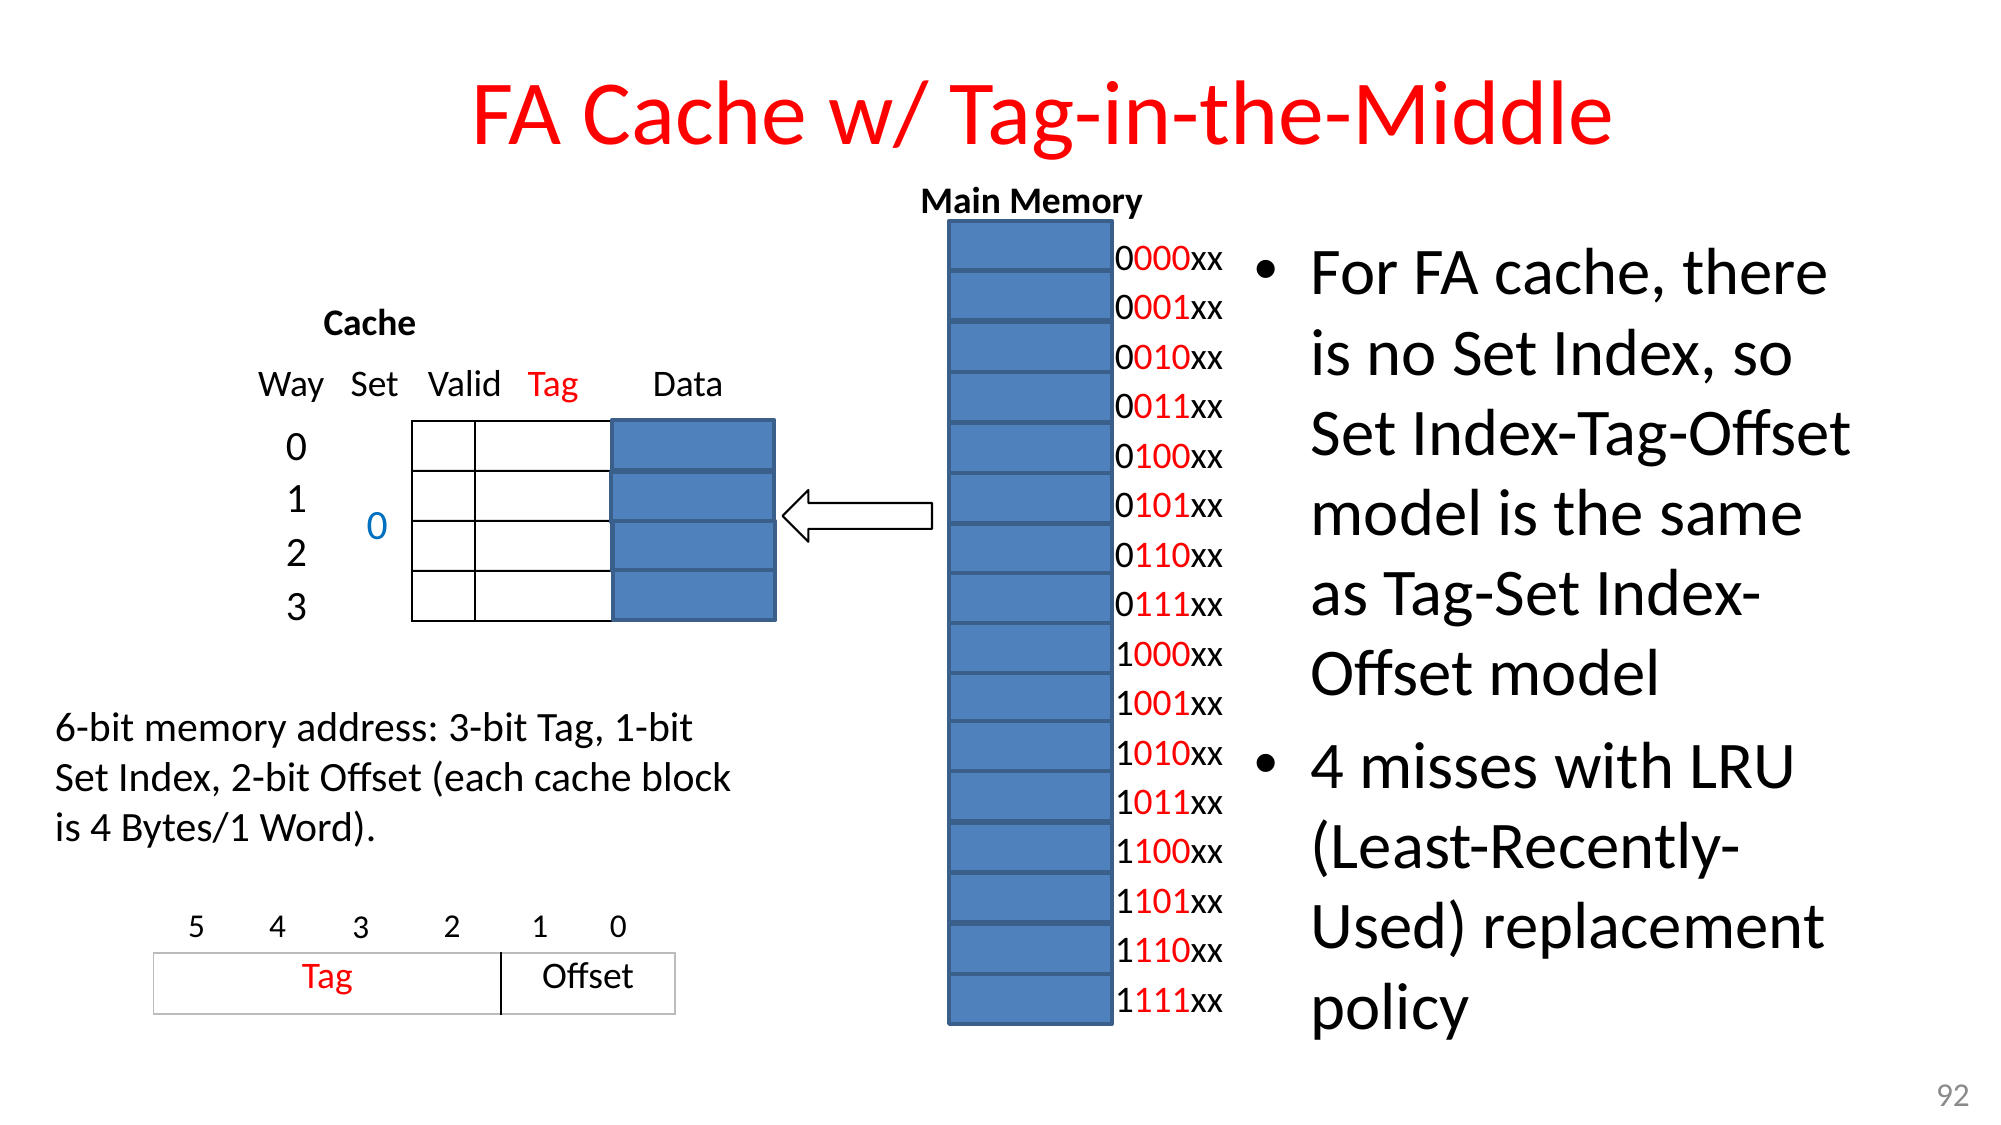

# FA Cache w/ Tag-in-the-Middle
Main Memory
For FA cache, there is no Set Index, so Set Index-Tag-Offset model is the same as Tag-Set Index-Offset model
4 misses with LRU (Least-Recently-Used) replacement policy

0000xx
0001xx
0010xx
0011xx
0100xx
0101xx
0110xx
0111xx
1000xx
1001xx
1010xx
1011xx
1100xx
1101xx
1110xx
1111xx

Cache

Way
Set
Valid
Tag
Data

0

1

0
2

3

6-bit memory address: 3-bit Tag, 1-bit Set Index, 2-bit Offset (each cache block is 4 Bytes/1 Word).

5
4
2
1
0
3

| Tag | Offset |
| --- | --- |

92